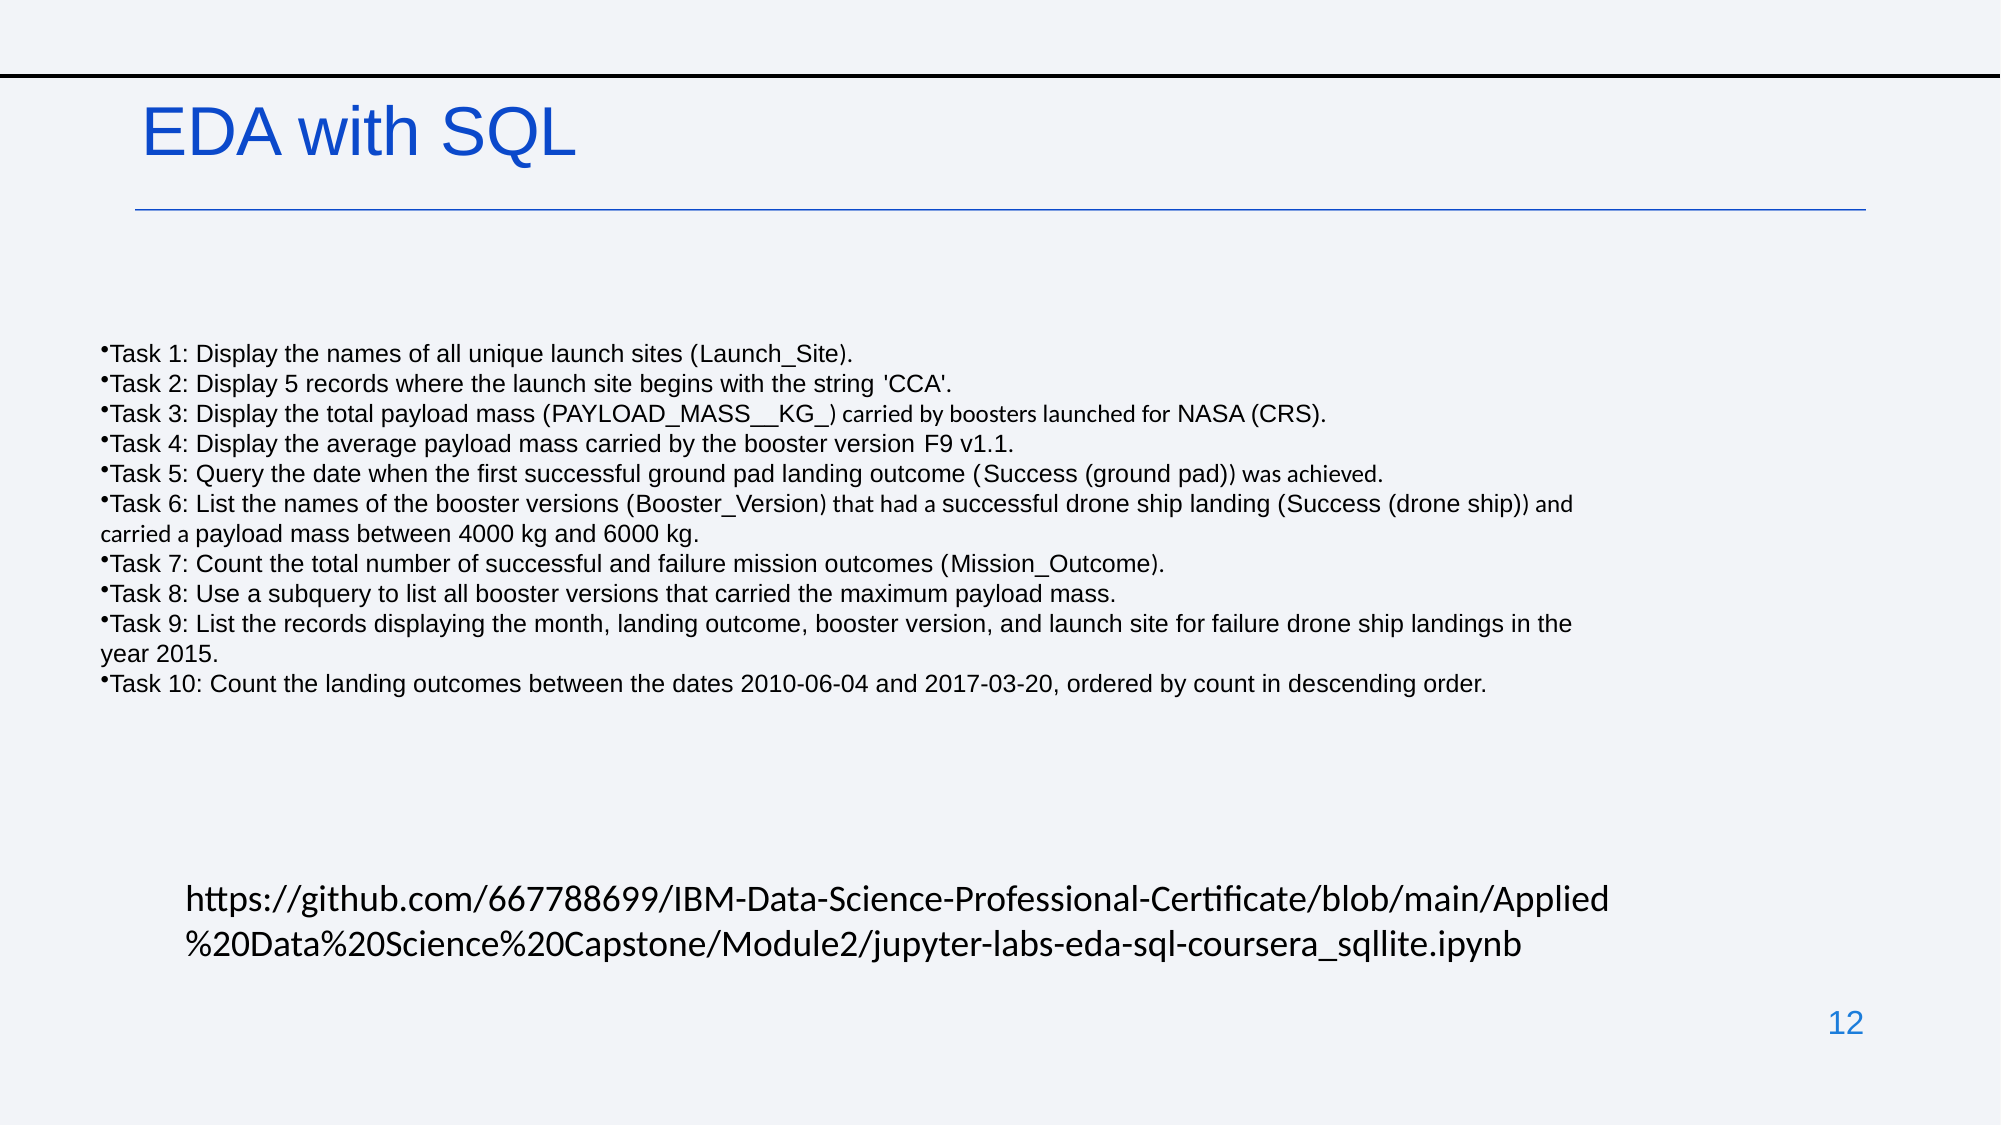

EDA with SQL

Task 1: Display the names of all unique launch sites (Launch_Site).
Task 2: Display 5 records where the launch site begins with the string 'CCA'.
Task 3: Display the total payload mass (PAYLOAD_MASS__KG_) carried by boosters launched for NASA (CRS).
Task 4: Display the average payload mass carried by the booster version F9 v1.1.
Task 5: Query the date when the first successful ground pad landing outcome (Success (ground pad)) was achieved.
Task 6: List the names of the booster versions (Booster_Version) that had a successful drone ship landing (Success (drone ship)) and carried a payload mass between 4000 kg and 6000 kg.
Task 7: Count the total number of successful and failure mission outcomes (Mission_Outcome).
Task 8: Use a subquery to list all booster versions that carried the maximum payload mass.
Task 9: List the records displaying the month, landing outcome, booster version, and launch site for failure drone ship landings in the year 2015.
Task 10: Count the landing outcomes between the dates 2010-06-04 and 2017-03-20, ordered by count in descending order.

https://github.com/667788699/IBM-Data-Science-Professional-Certificate/blob/main/Applied%20Data%20Science%20Capstone/Module2/jupyter-labs-eda-sql-coursera_sqllite.ipynb
12